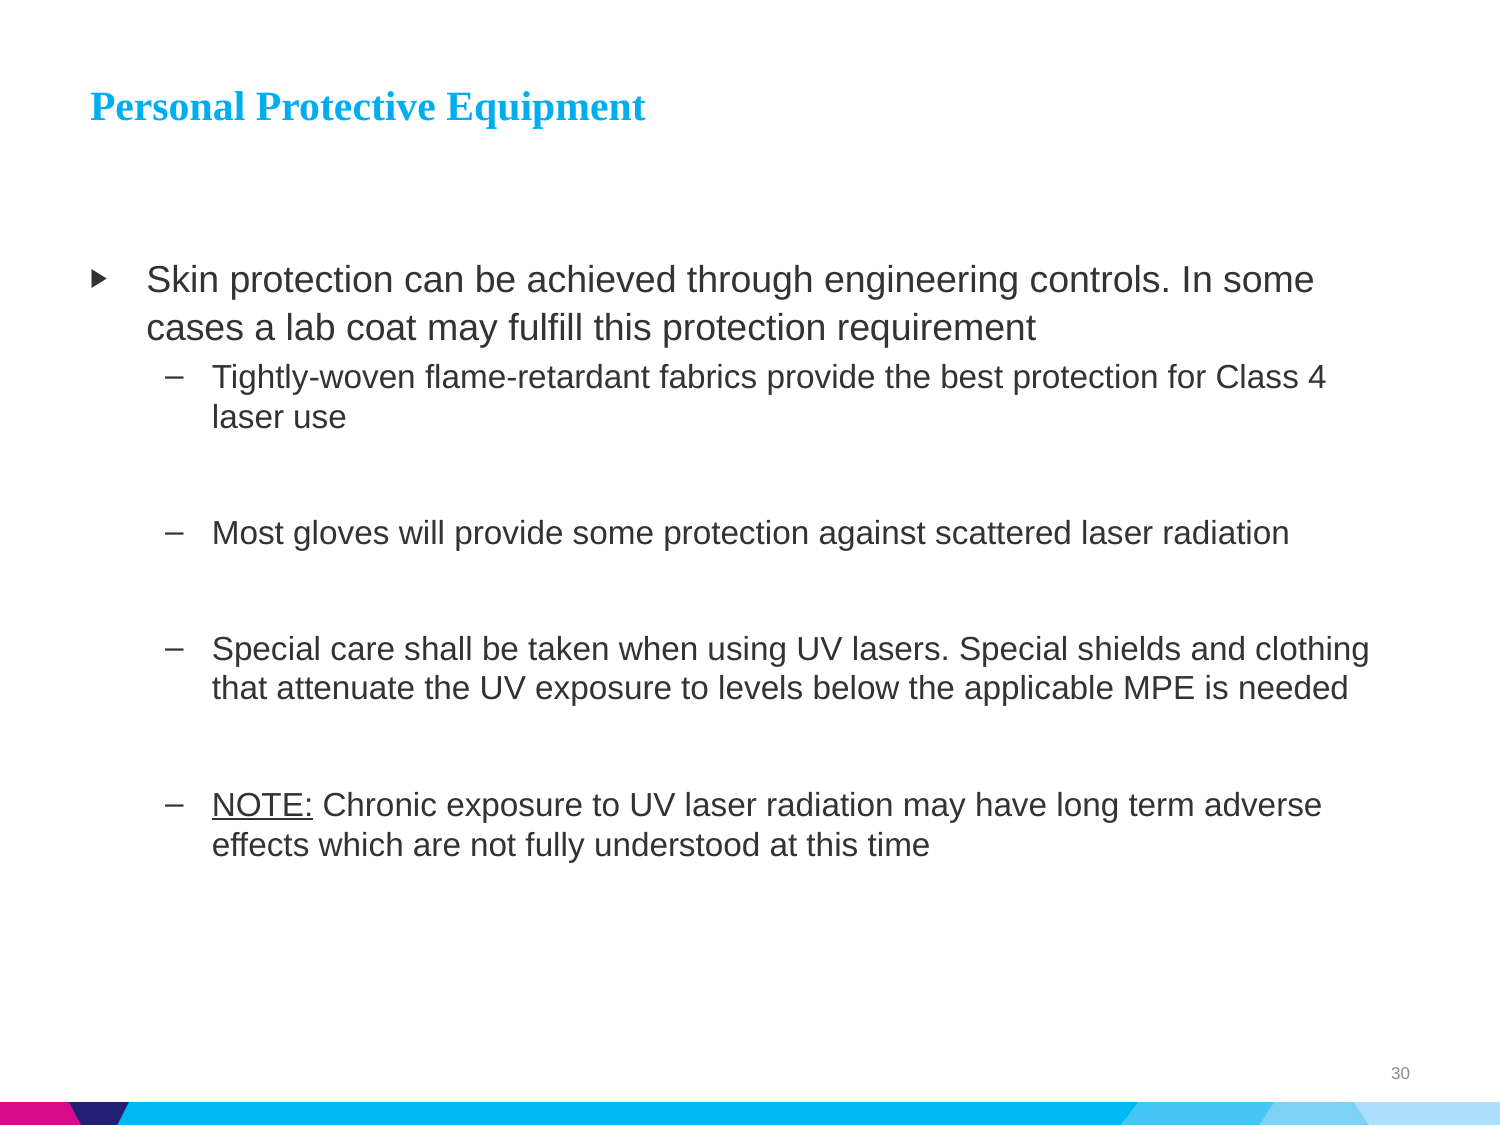

# Personal Protective Equipment
Skin protection can be achieved through engineering controls. In some cases a lab coat may fulfill this protection requirement
Tightly-woven flame-retardant fabrics provide the best protection for Class 4 laser use

Most gloves will provide some protection against scattered laser radiation

Special care shall be taken when using UV lasers. Special shields and clothing that attenuate the UV exposure to levels below the applicable MPE is needed

NOTE: Chronic exposure to UV laser radiation may have long term adverse effects which are not fully understood at this time
30